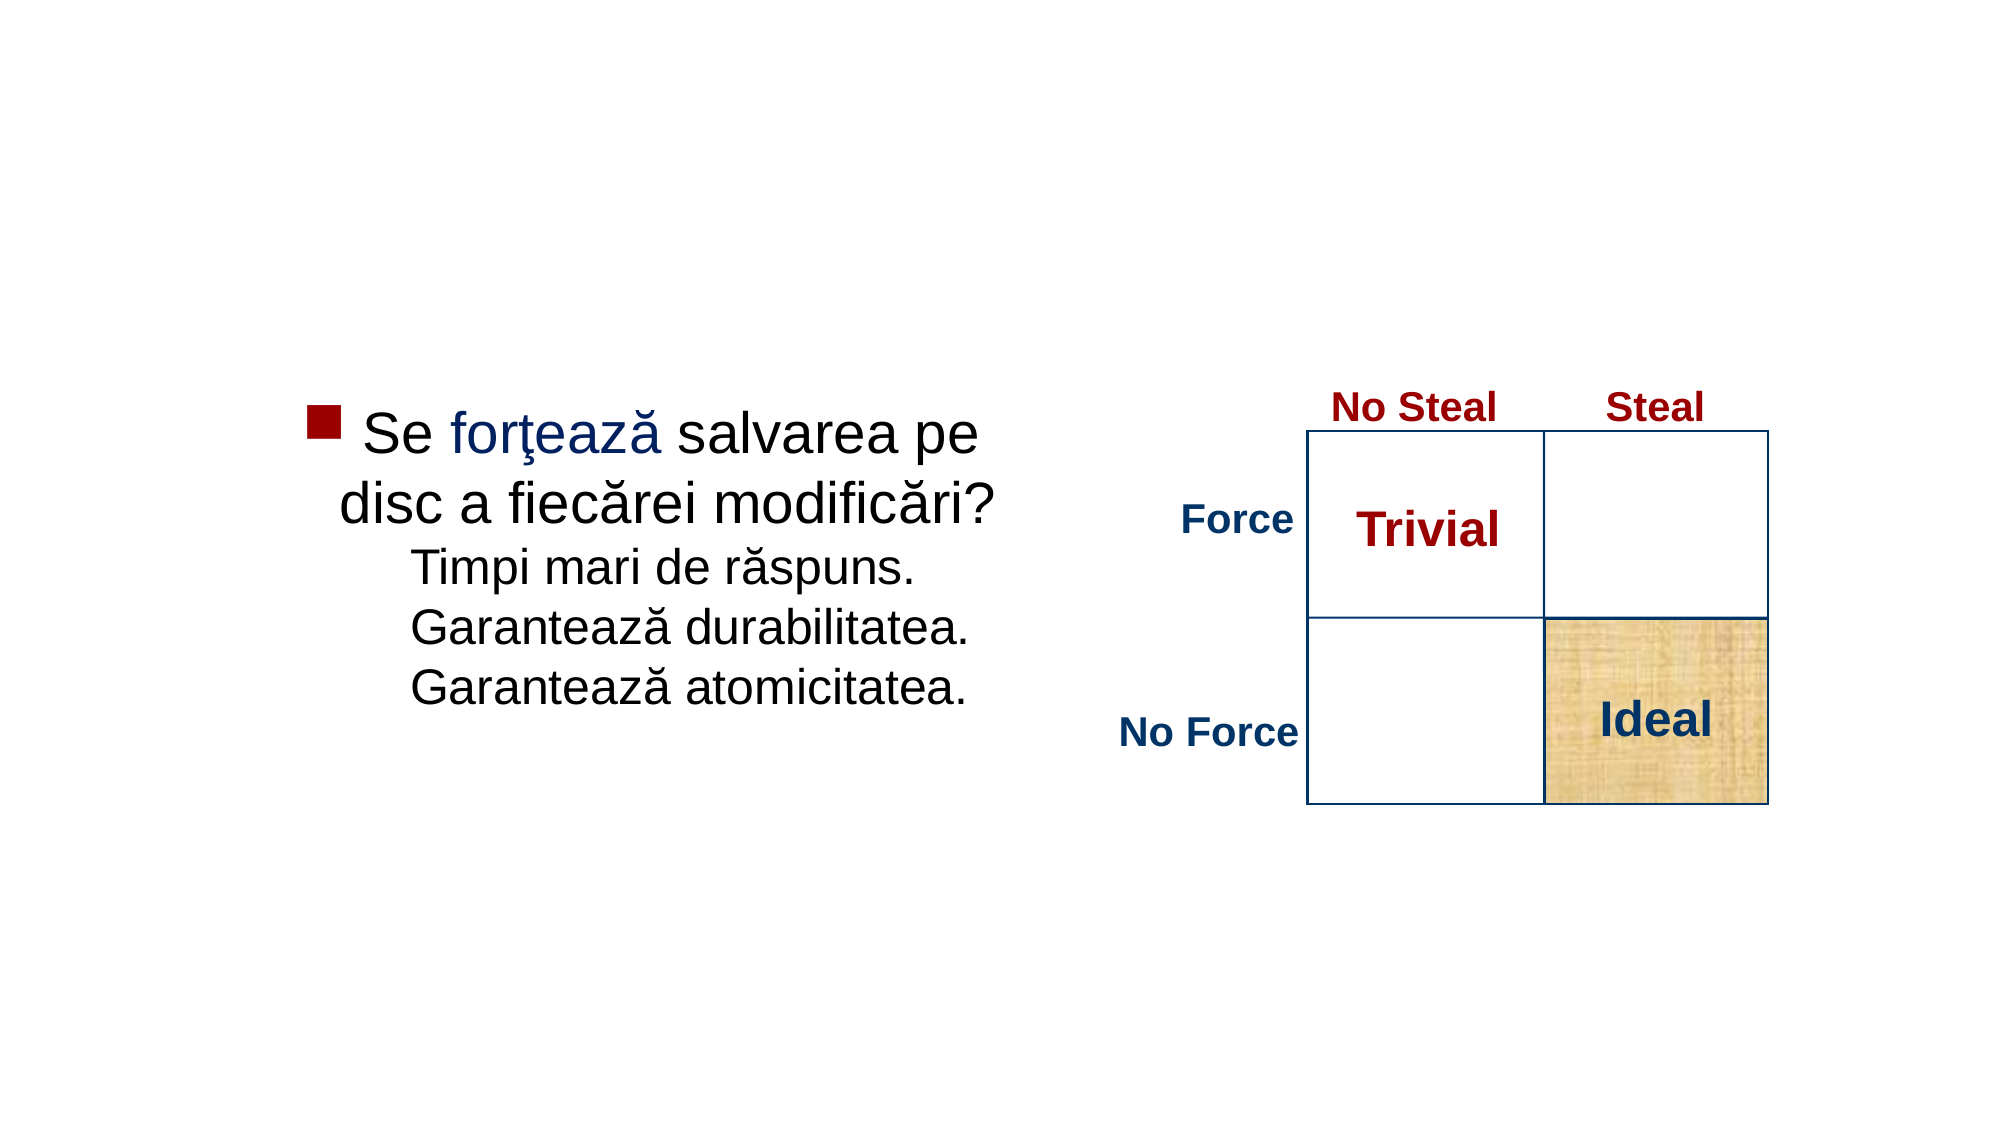

No Steal
Steal
 Se forţează salvarea pe disc a fiecărei modificări?
 Timpi mari de răspuns.
 Garantează durabilitatea.
 Garantează atomicitatea.

Force
Trivial

Ideal
No Force